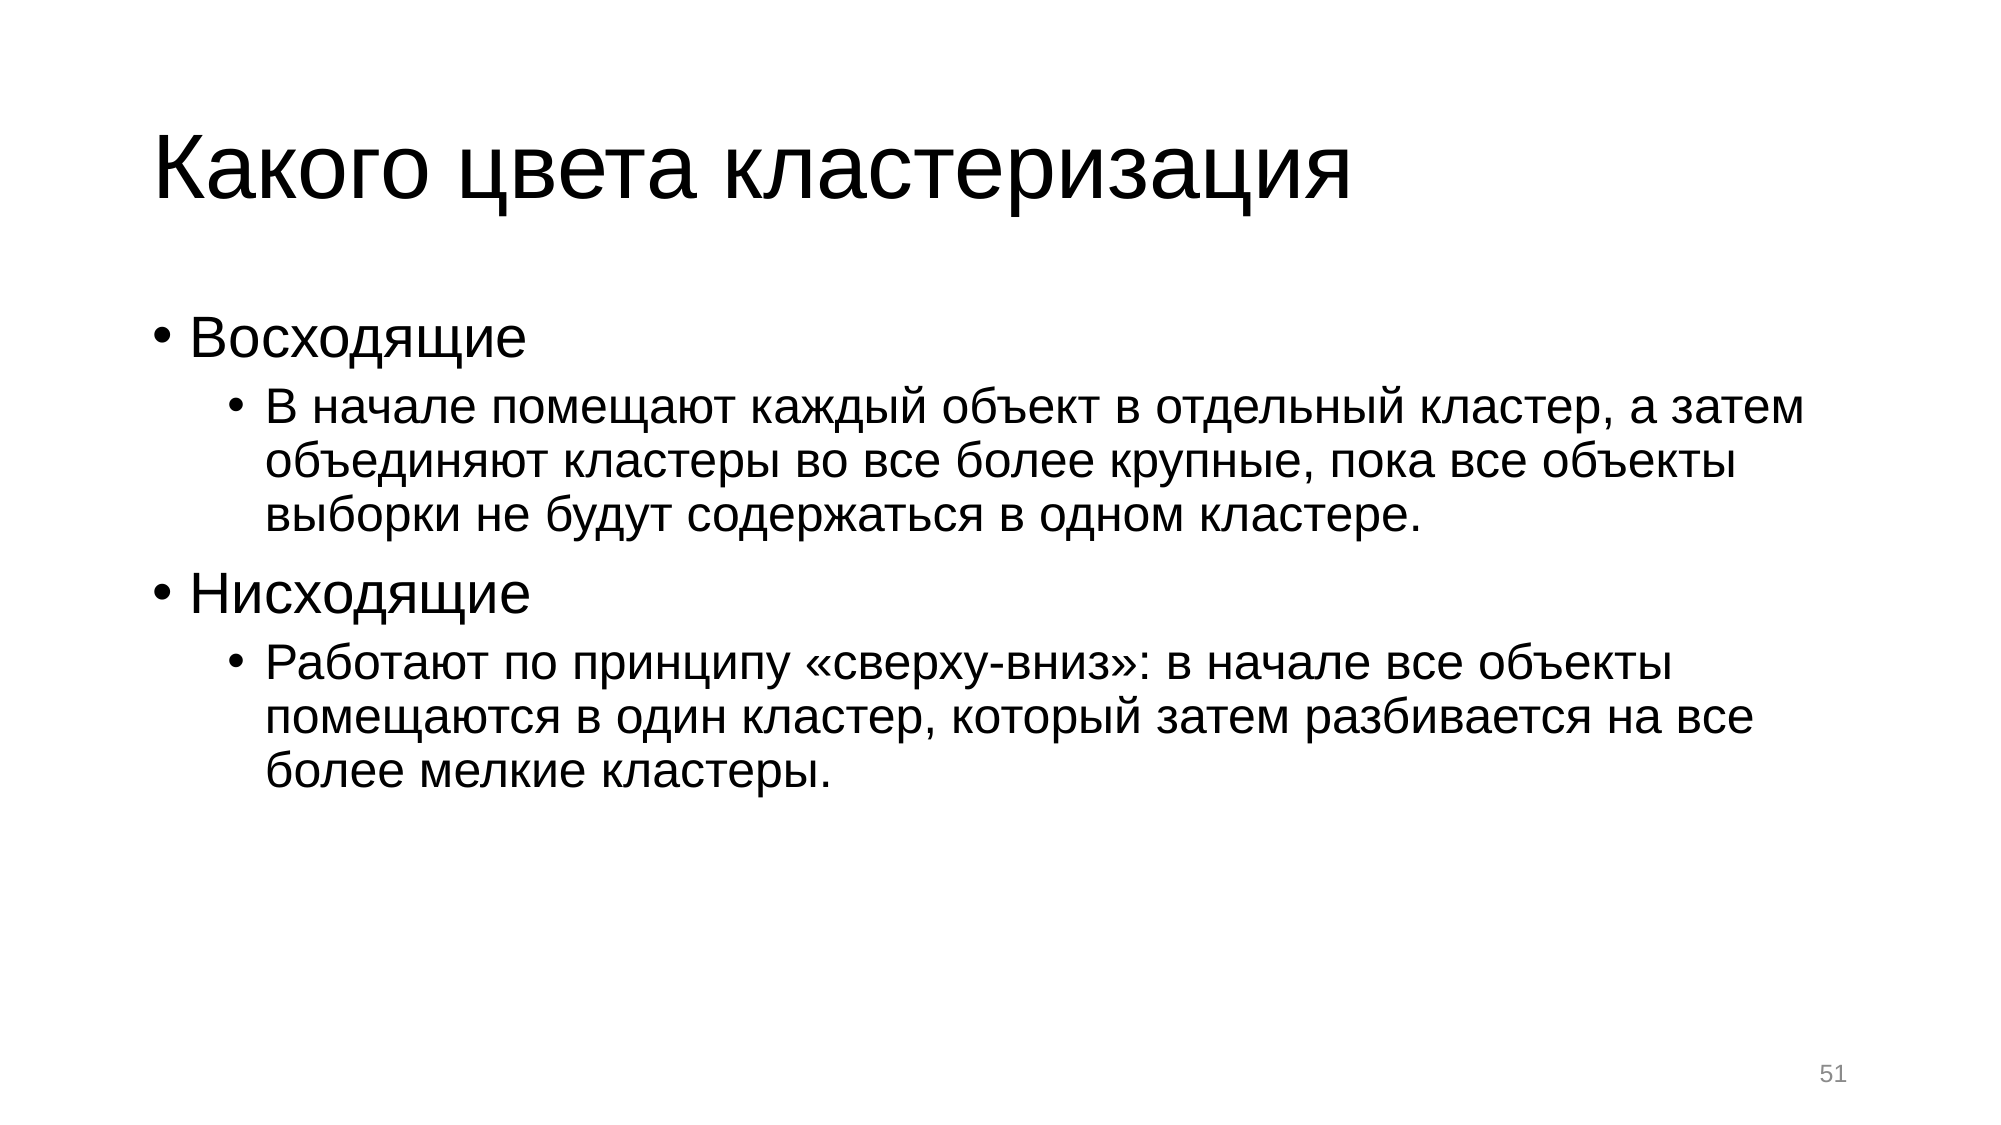

# Какого цвета кластеризация
Восходящие
В начале помещают каждый объект в отдельный кластер, а затем объединяют кластеры во все более крупные, пока все объекты выборки не будут содержаться в одном кластере.
Нисходящие
Работают по принципу «сверху-вниз»: в начале все объекты помещаются в один кластер, который затем разбивается на все более мелкие кластеры.
51